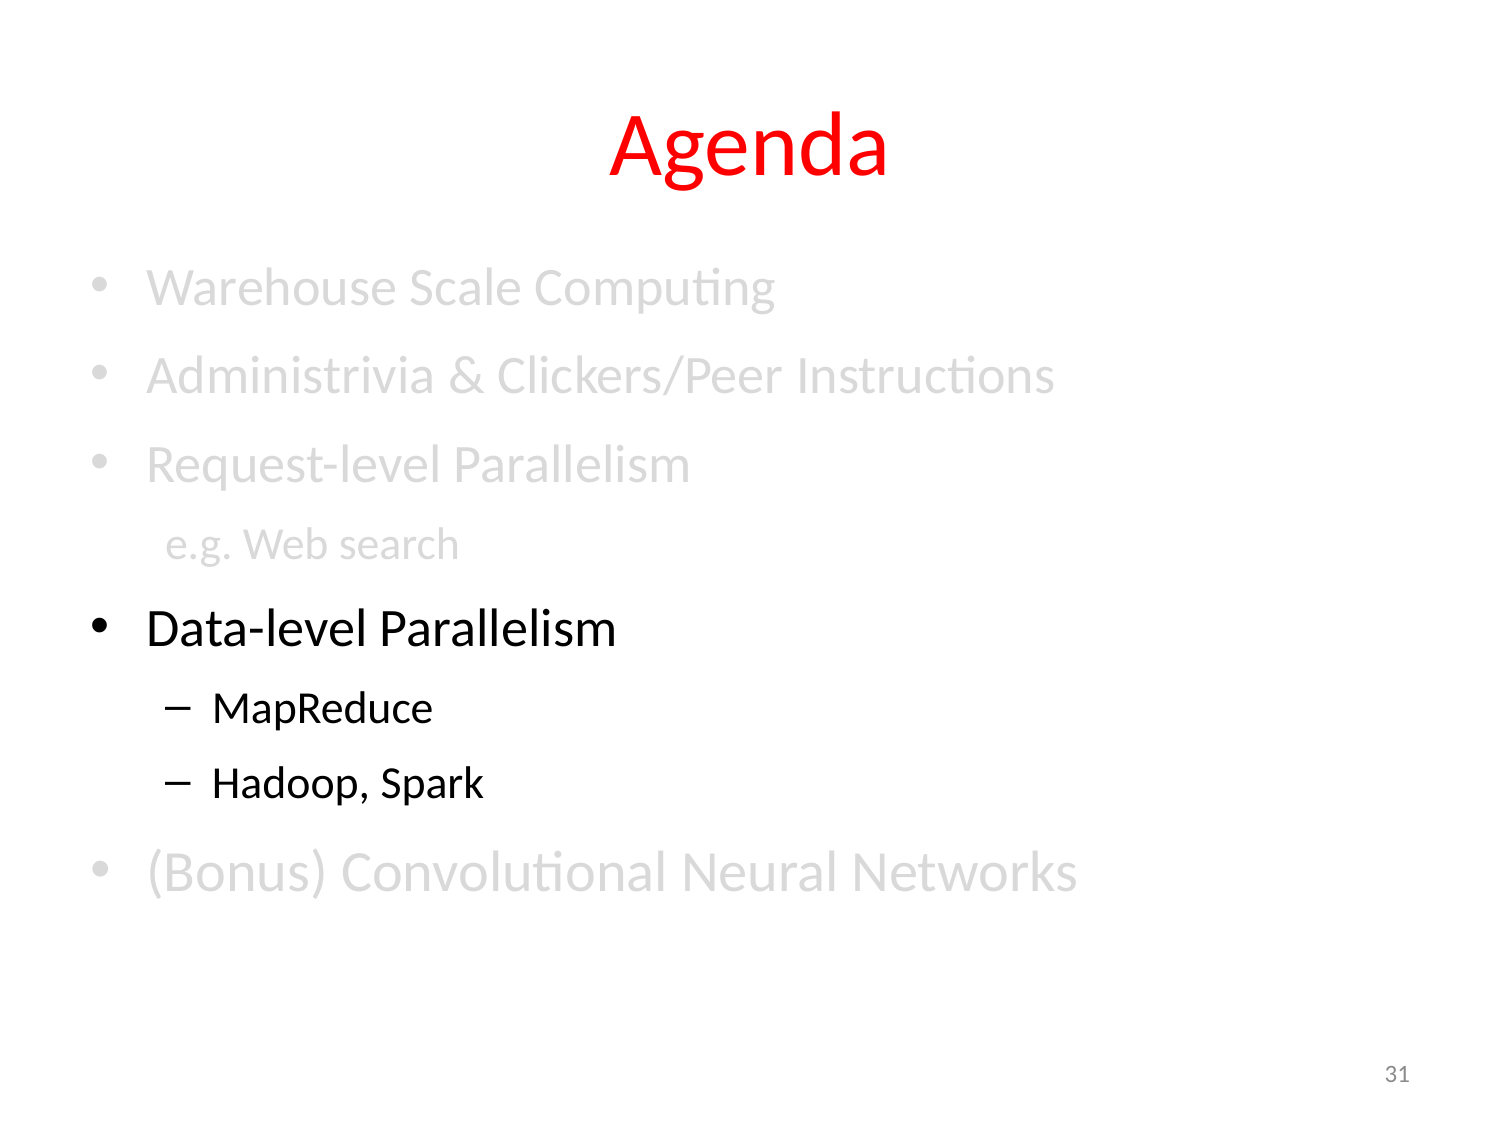

# Agenda
Warehouse Scale Computing
Administrivia & Clickers/Peer Instructions
Request-level Parallelism
e.g. Web search
Data-level Parallelism
MapReduce
Hadoop, Spark
(Bonus) Convolutional Neural Networks

31